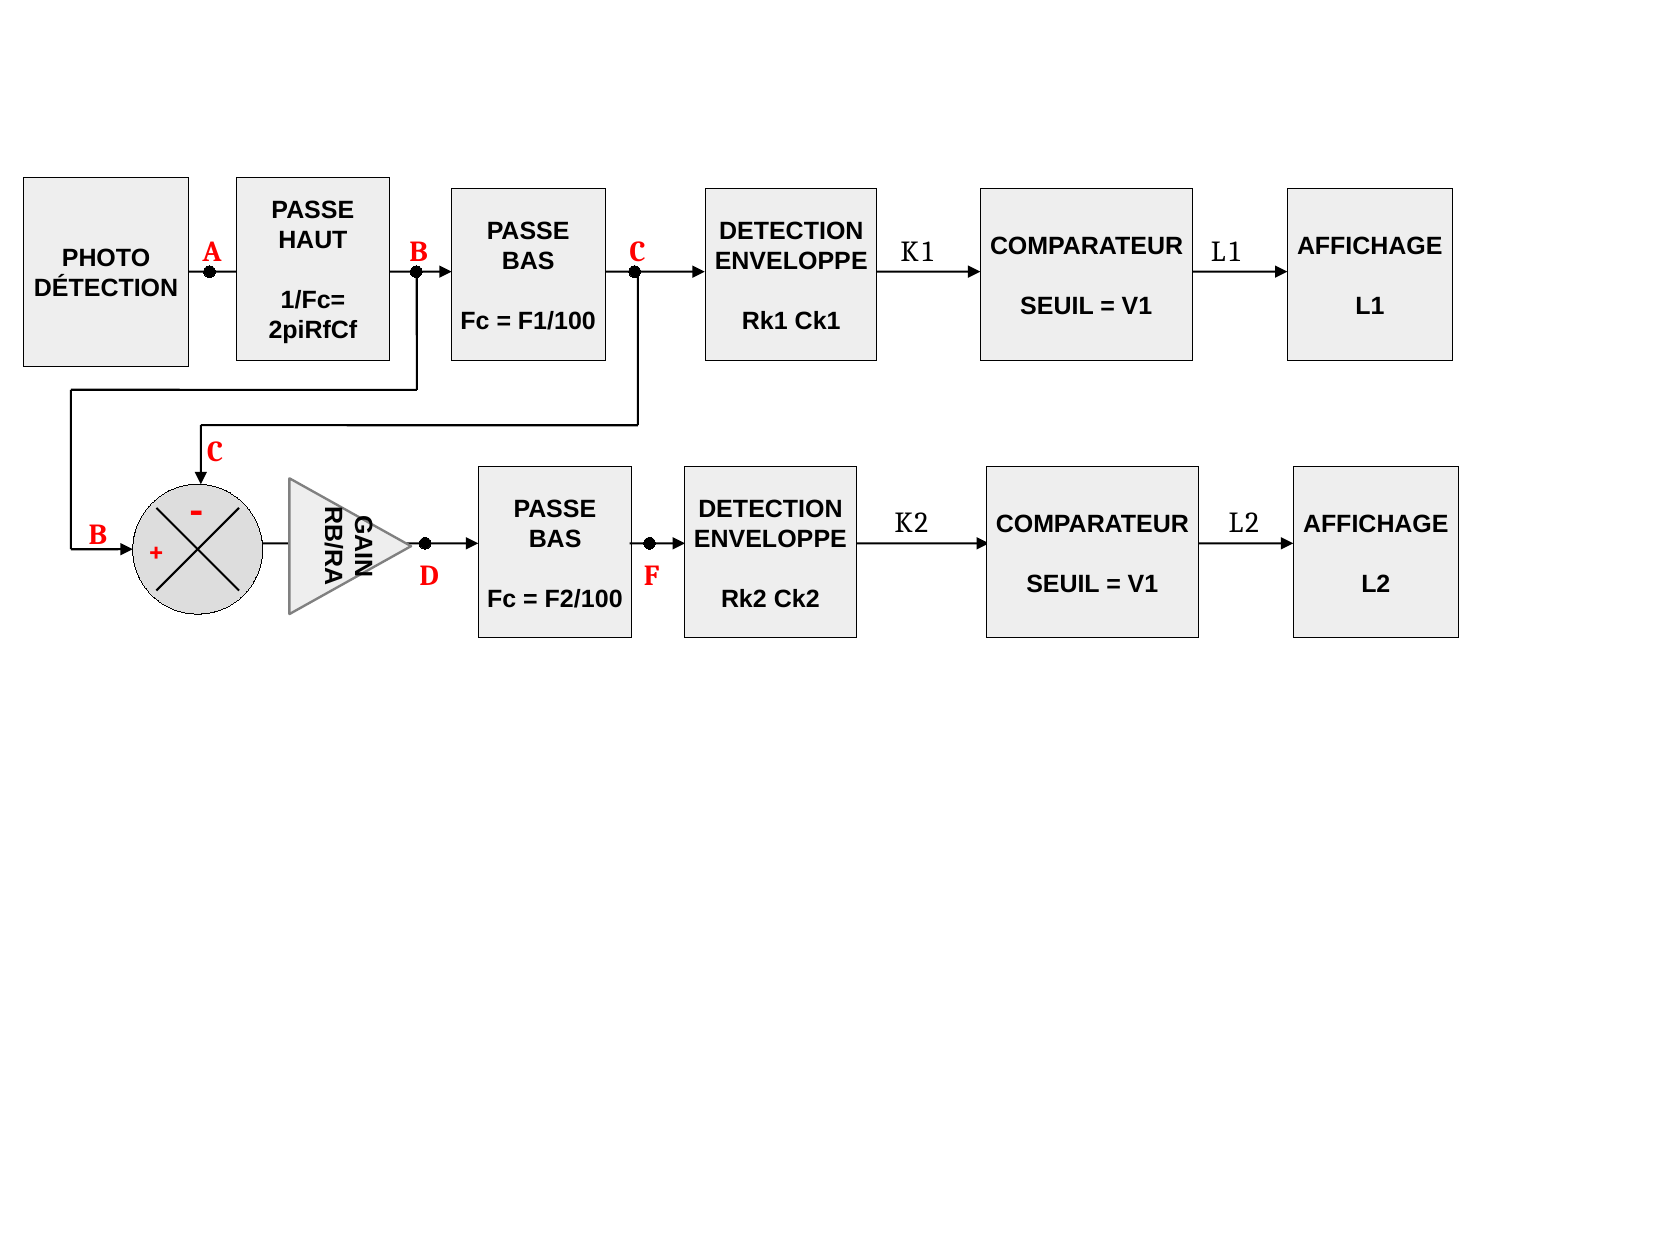

PHOTO
DÉTECTION
PASSE
HAUT

1/Fc=
2piRfCf
PASSE
BAS

Fc = F1/100
DETECTION
ENVELOPPE

Rk1 Ck1
COMPARATEUR

SEUIL = V1
AFFICHAGE
L1
A
B
C
K1
L1

C

PASSE
BAS

Fc = F2/100
DETECTION
ENVELOPPE

Rk2 Ck2
COMPARATEUR

SEUIL = V1
AFFICHAGE

L2
-

GAIN
RB/RA
K2
L2
B

+

D
F